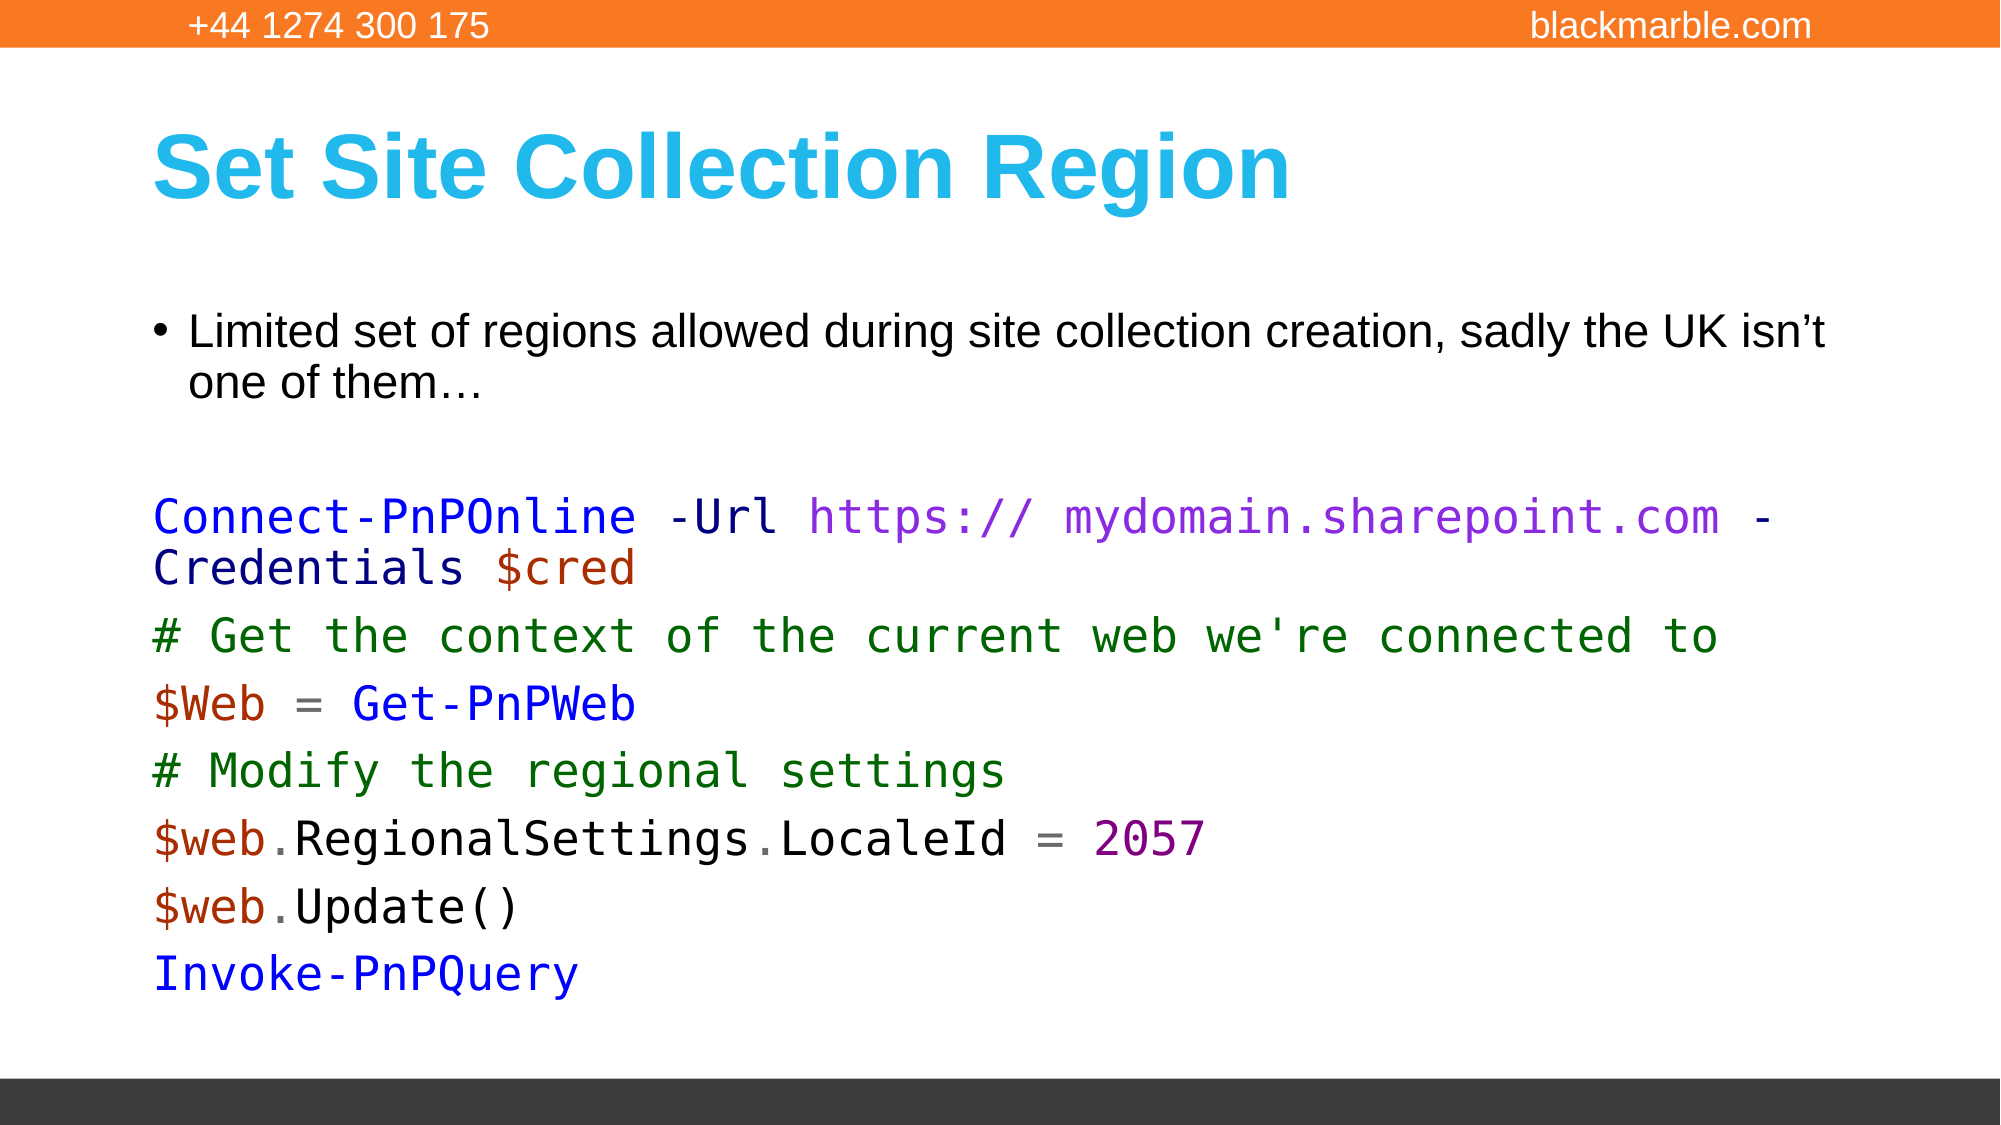

# Set Site Collection Region
Limited set of regions allowed during site collection creation, sadly the UK isn’t one of them…

Connect-PnPOnline -Url https:// mydomain.sharepoint.com -Credentials $cred
# Get the context of the current web we're connected to
$Web = Get-PnPWeb
# Modify the regional settings
$web.RegionalSettings.LocaleId = 2057
$web.Update()
Invoke-PnPQuery